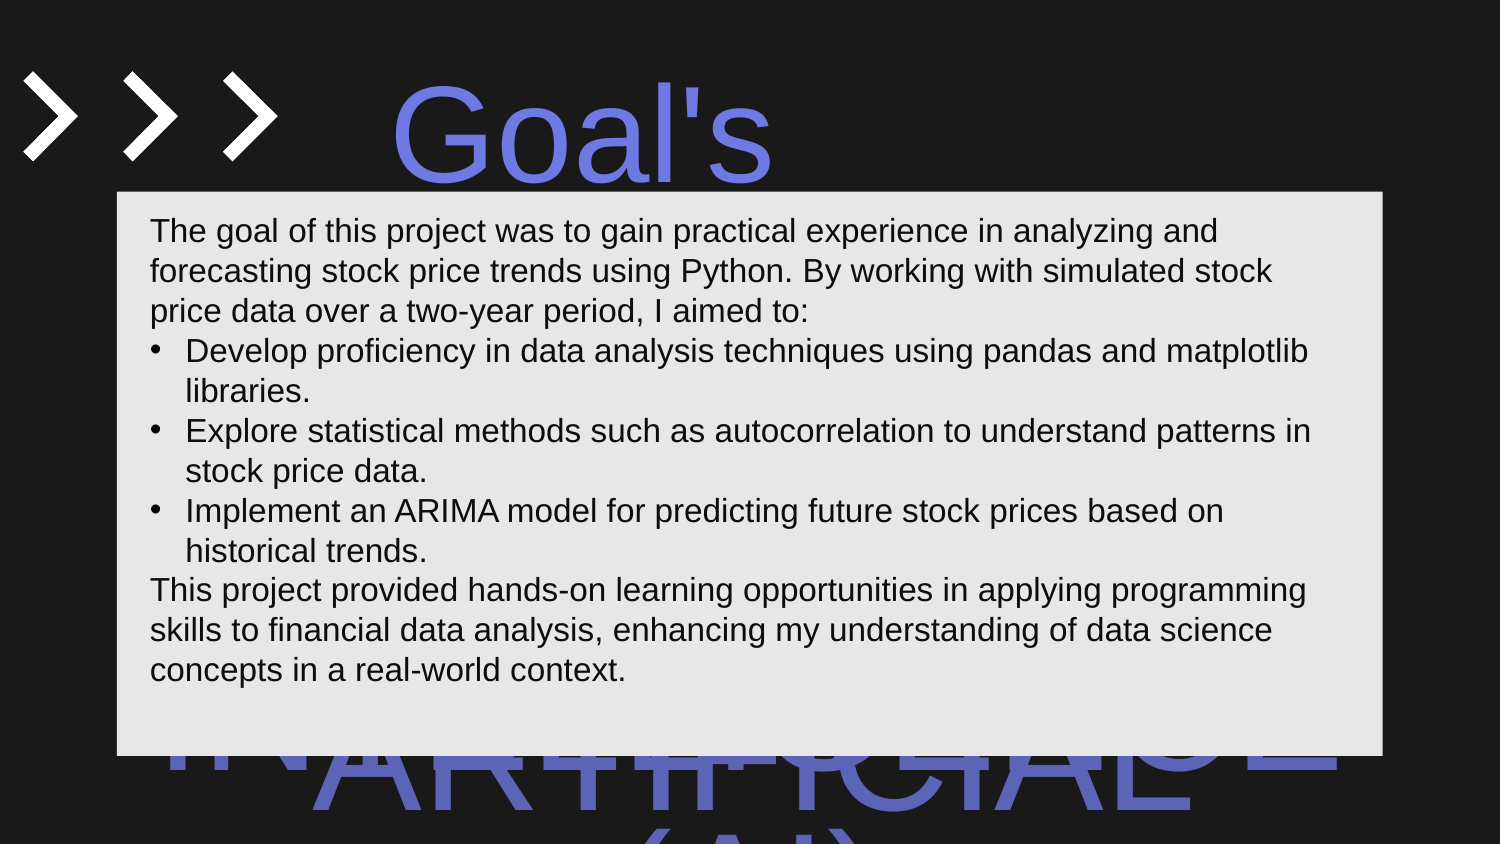

# Goal's
The goal of this project was to gain practical experience in analyzing and forecasting stock price trends using Python. By working with simulated stock price data over a two-year period, I aimed to:
Develop proficiency in data analysis techniques using pandas and matplotlib libraries.
Explore statistical methods such as autocorrelation to understand patterns in stock price data.
Implement an ARIMA model for predicting future stock prices based on historical trends.
This project provided hands-on learning opportunities in applying programming skills to financial data analysis, enhancing my understanding of data science concepts in a real-world context.